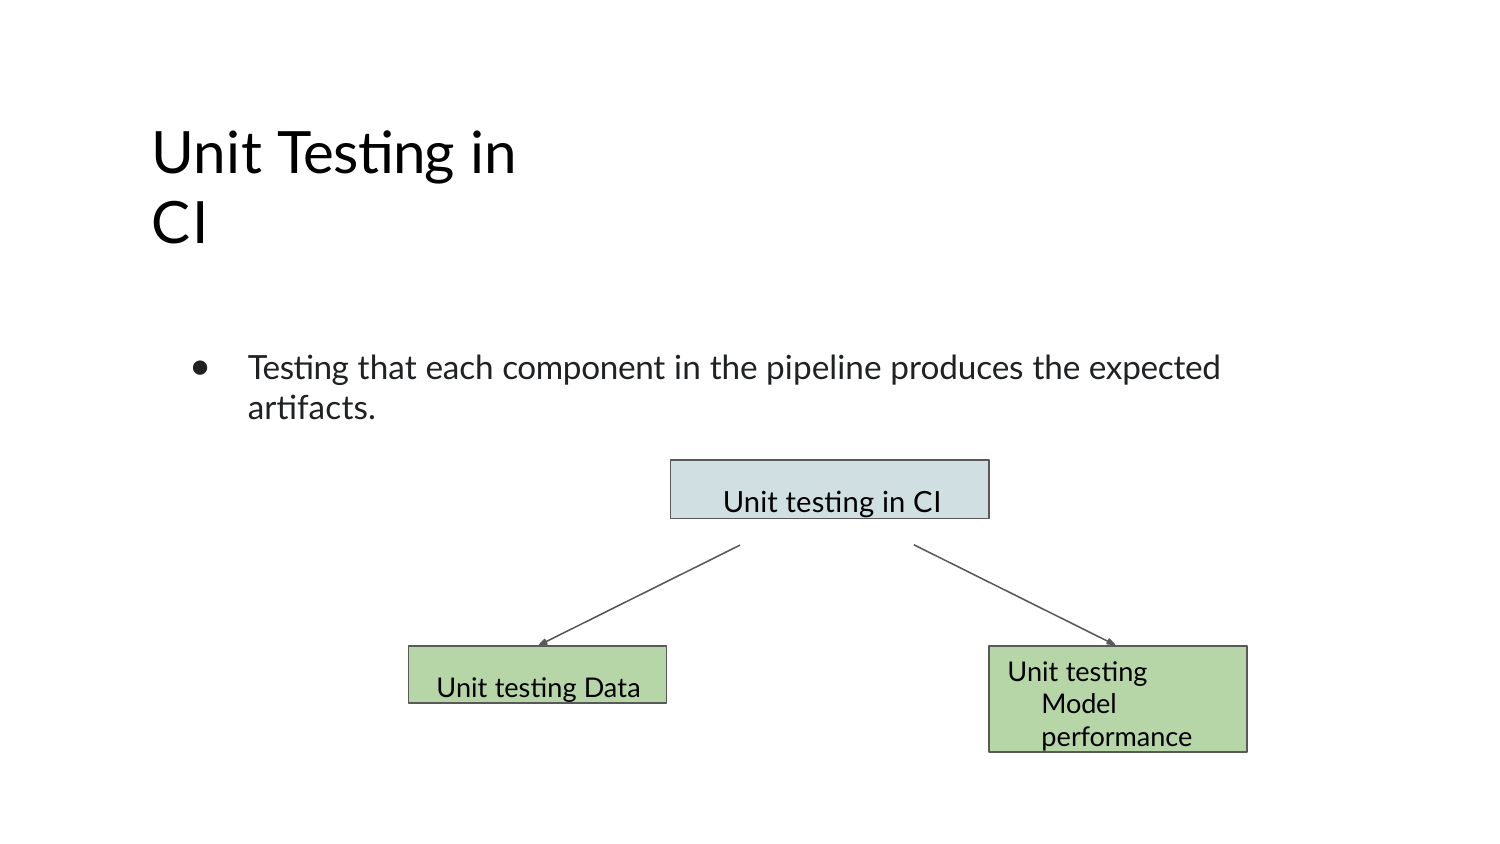

Unit Testing in CI
Testing that each component in the pipeline produces the expected artifacts.
Unit testing in CI

Unit testing Data
Unit testing Model  performance